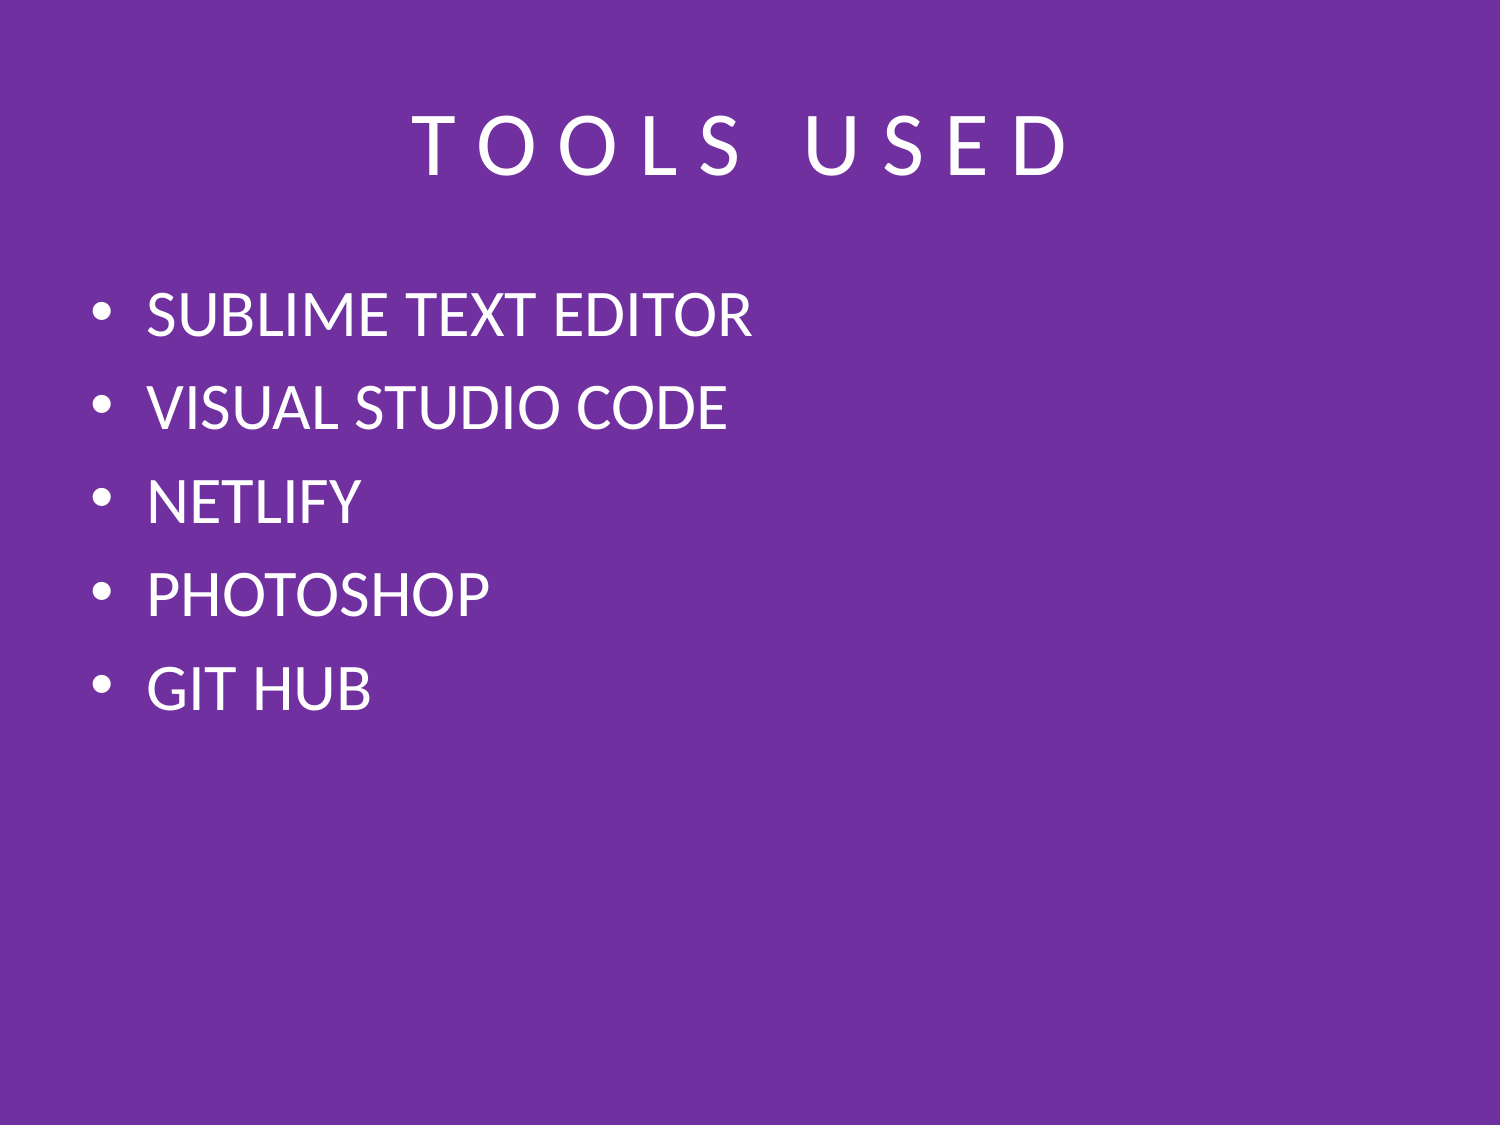

# T O O L S   U S E D
SUBLIME TEXT EDITOR
VISUAL STUDIO CODE
NETLIFY
PHOTOSHOP
GIT HUB